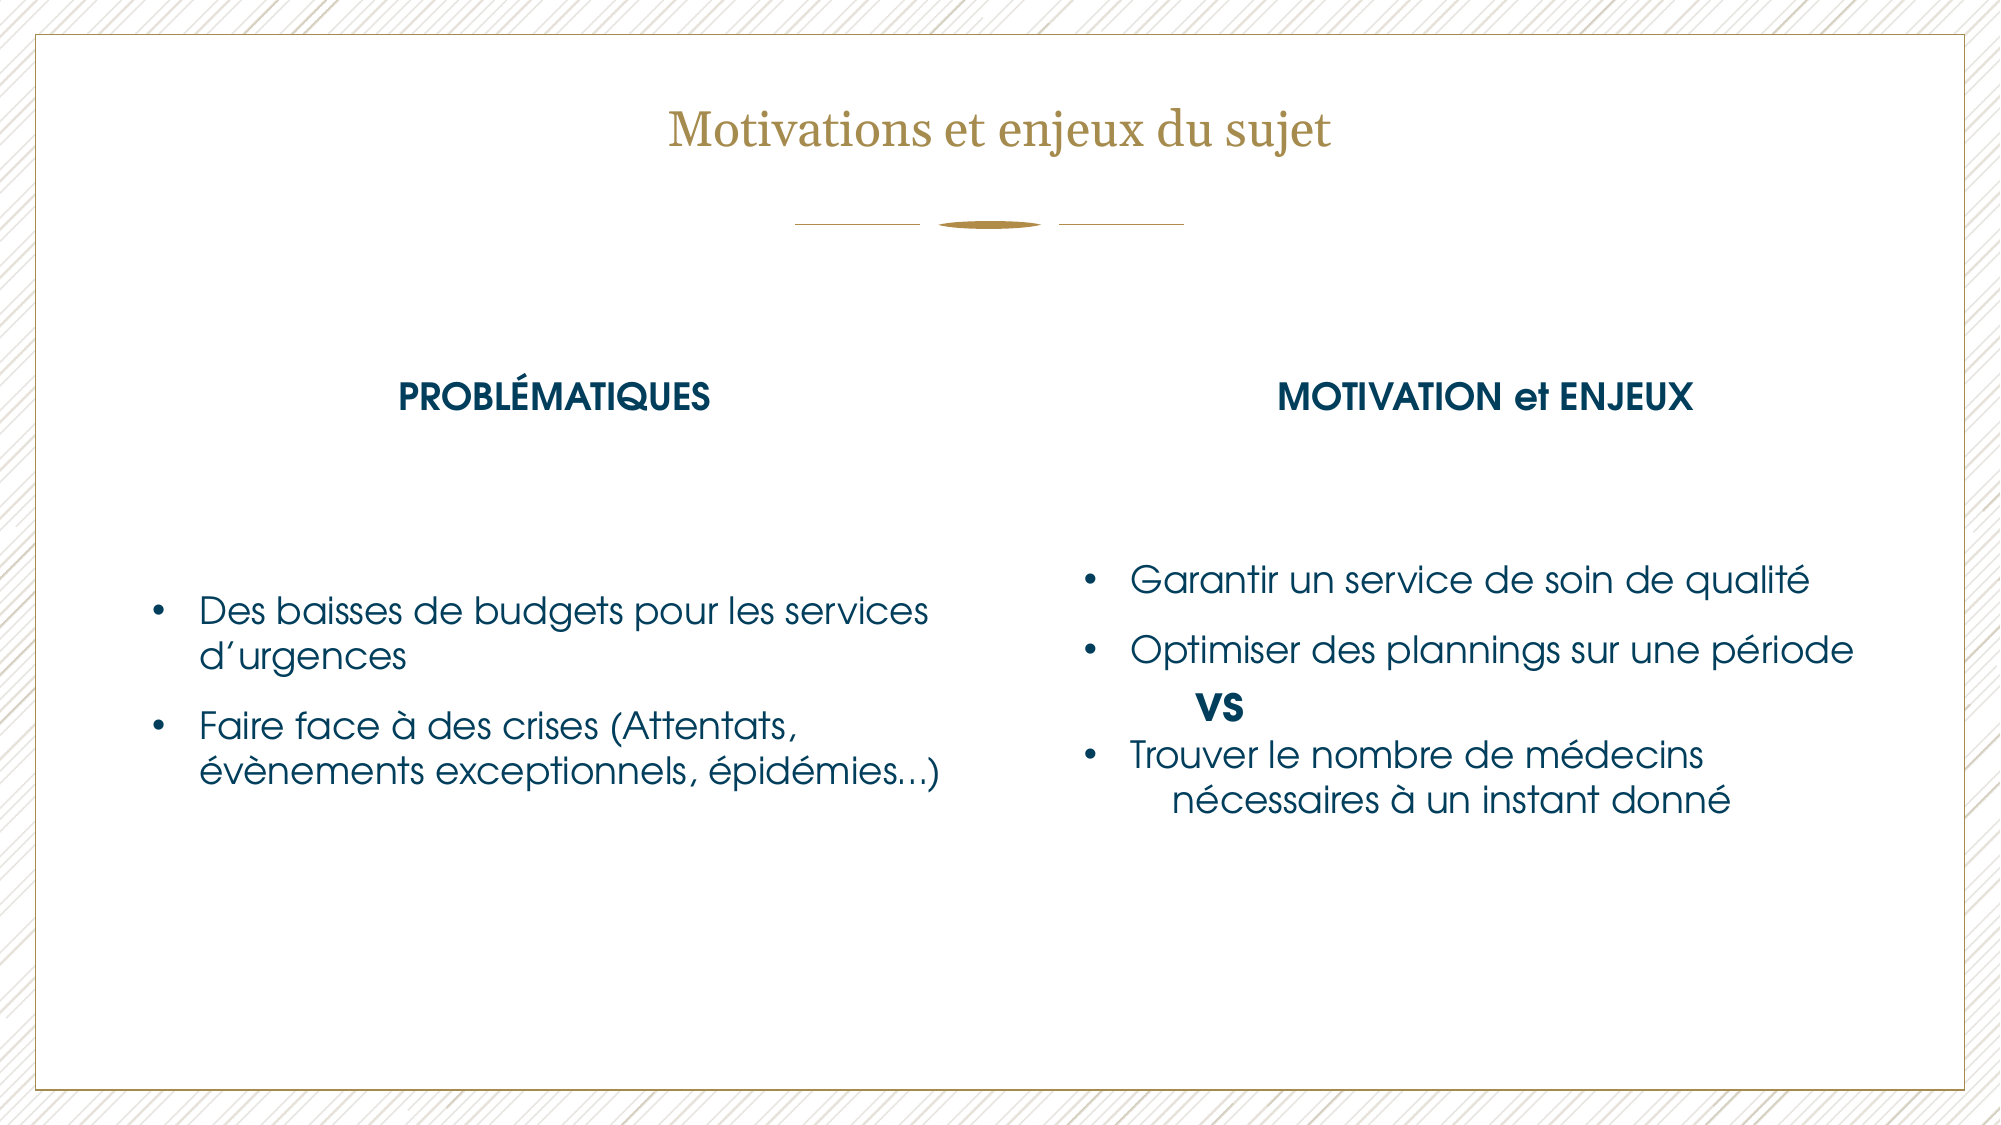

# Motivations et enjeux du sujet
PROBLÉMATIQUES
MOTIVATION et ENJEUX
Garantir un service de soin de qualité
Optimiser des plannings sur une période
        vs
Trouver le nombre de médecins                      nécessaires à un instant donné
Des baisses de budgets pour les services d’urgences
Faire face à des crises (Attentats, évènements exceptionnels, épidémies…)